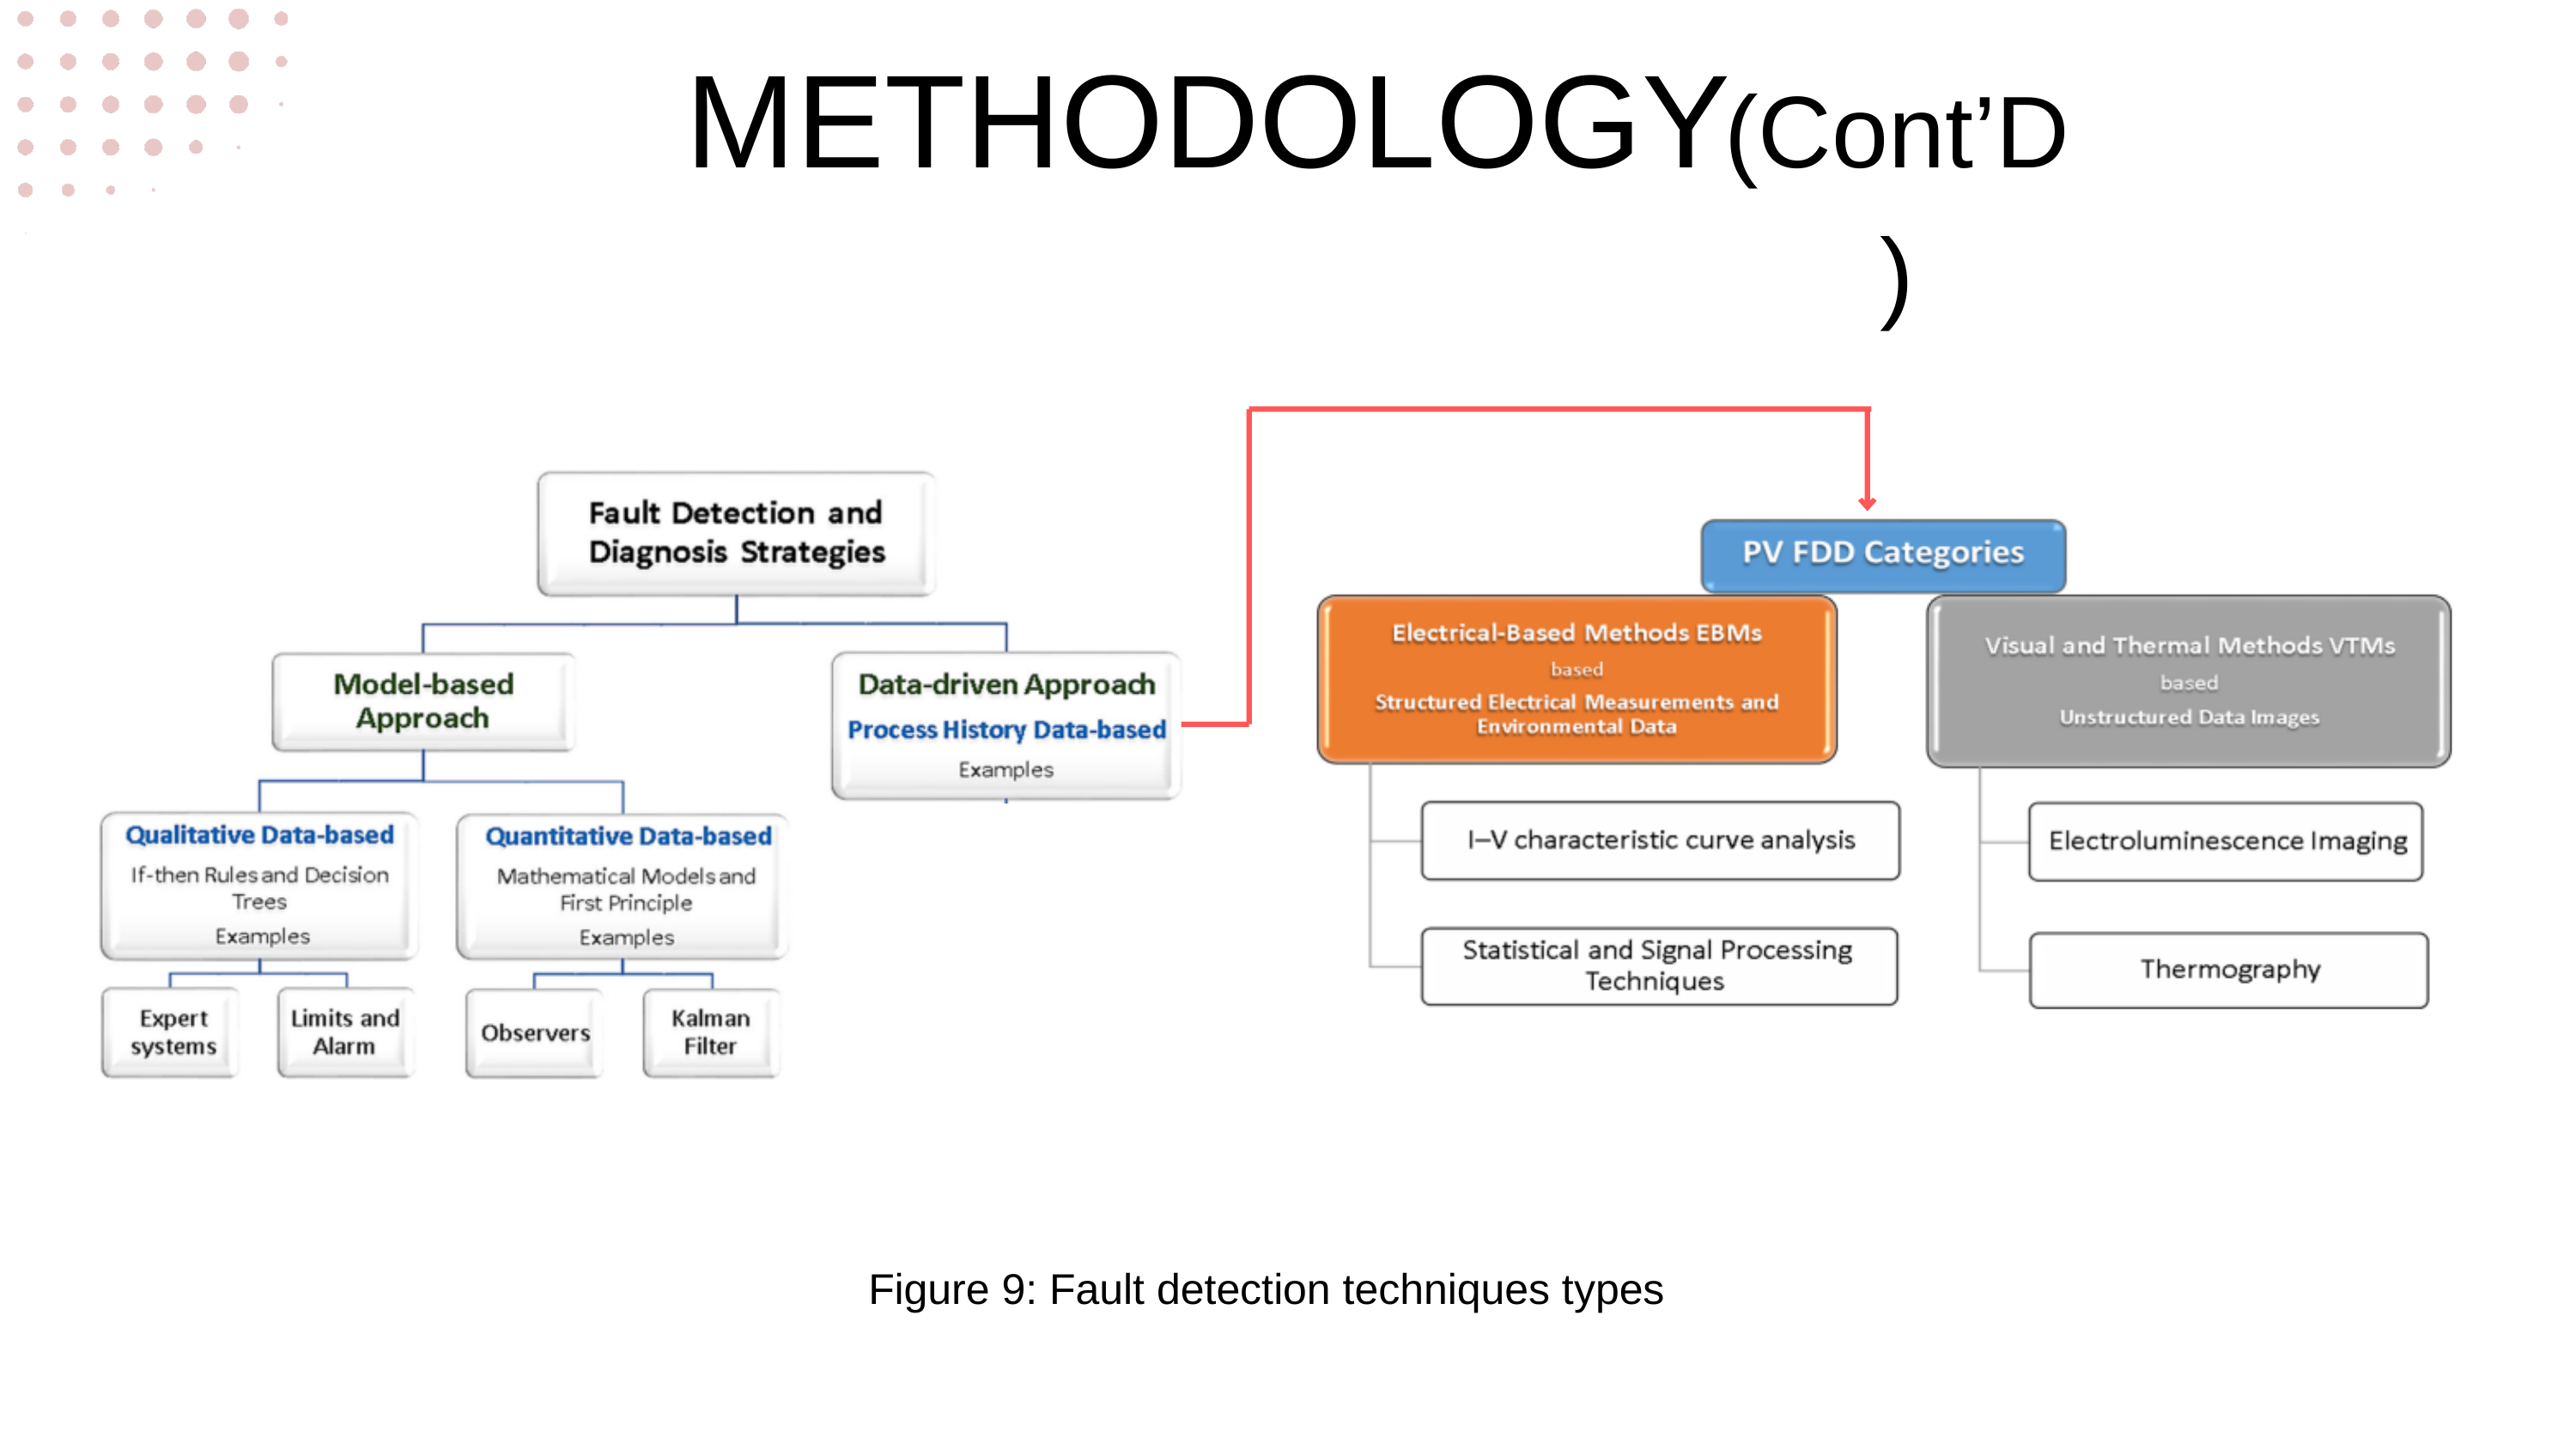

METHODOLOGY
(Cont’D)

Figure 9: Fault detection techniques types